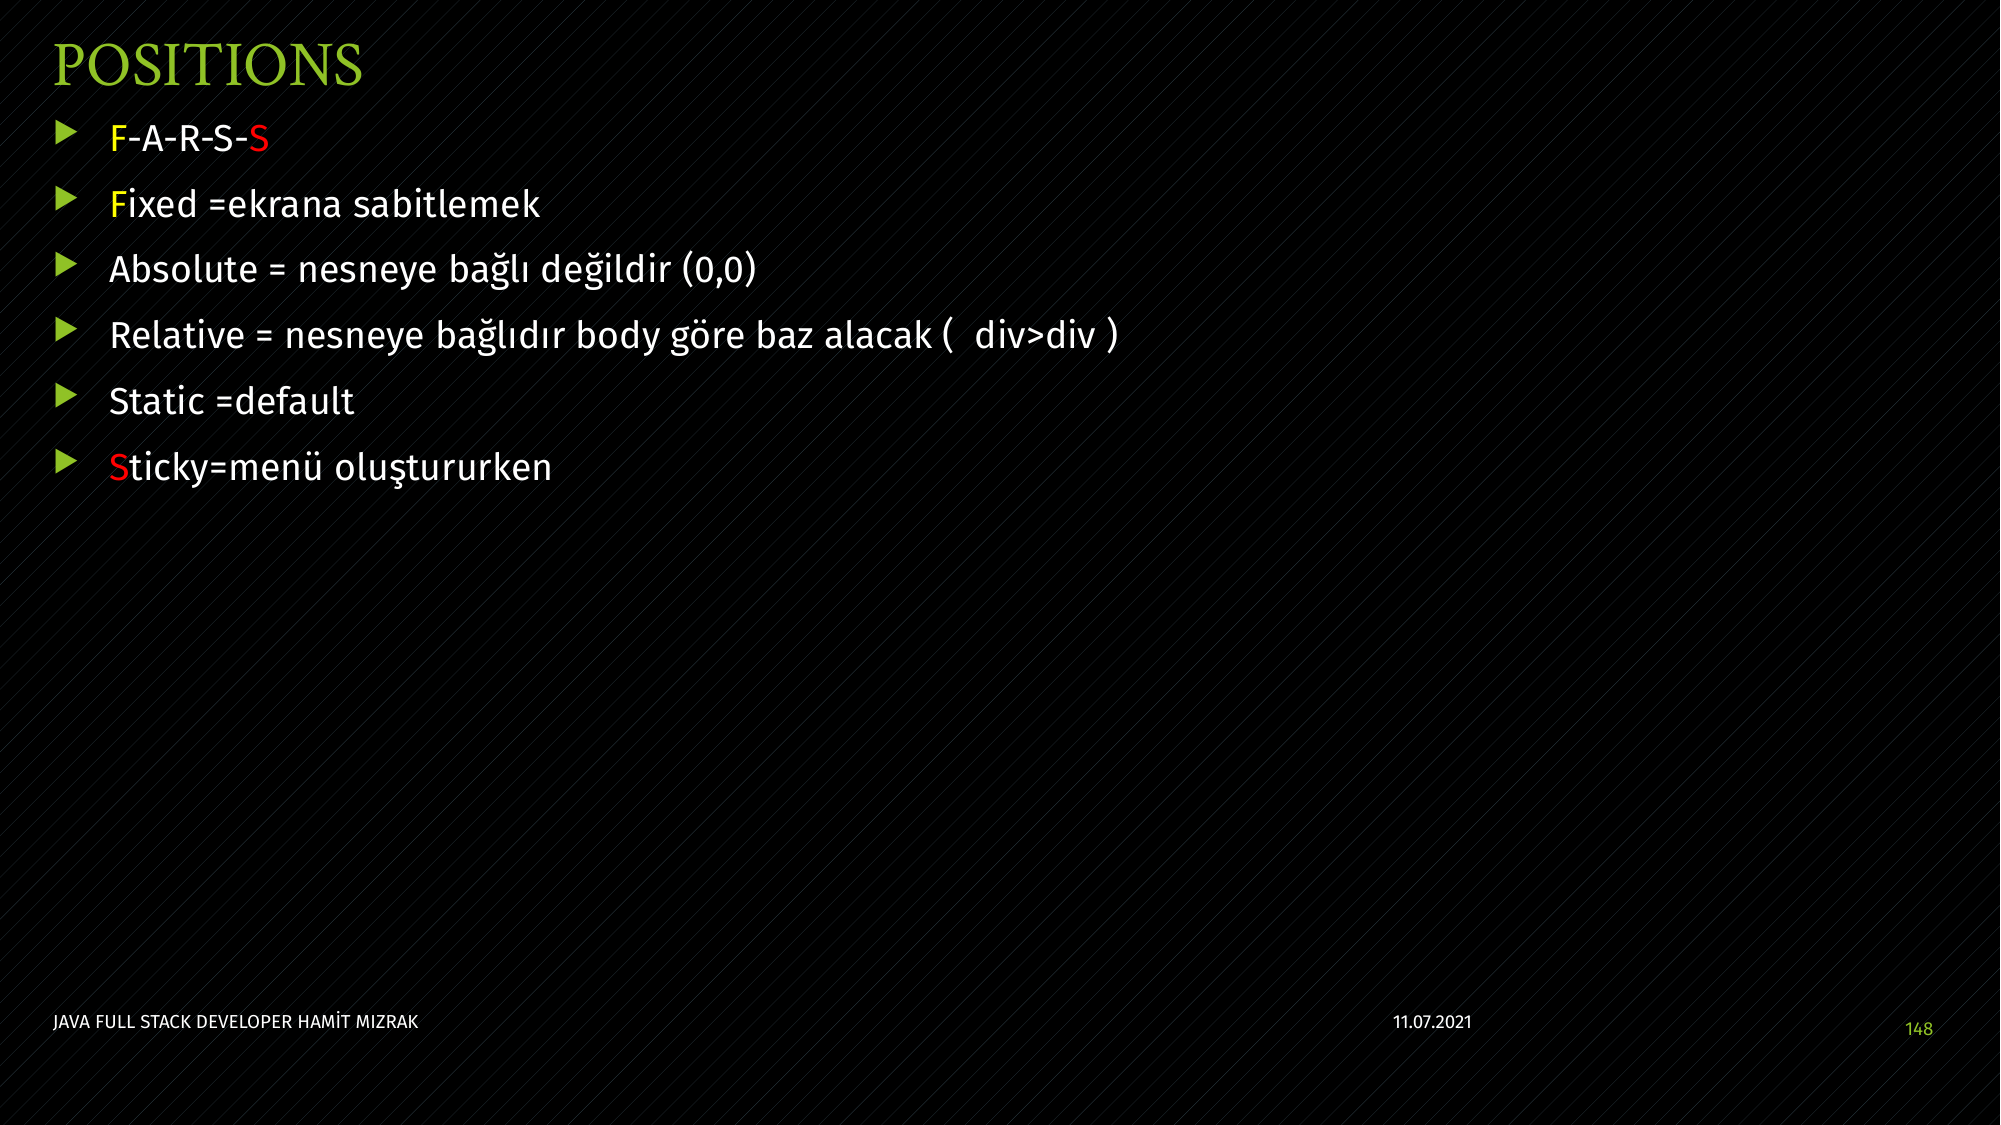

# POSITIONS
F-A-R-S-S
Fixed =ekrana sabitlemek
Absolute = nesneye bağlı değildir (0,0)
Relative = nesneye bağlıdır body göre baz alacak (  div>div )
Static =default
Sticky=menü oluştururken
JAVA FULL STACK DEVELOPER HAMİT MIZRAK
11.07.2021
148